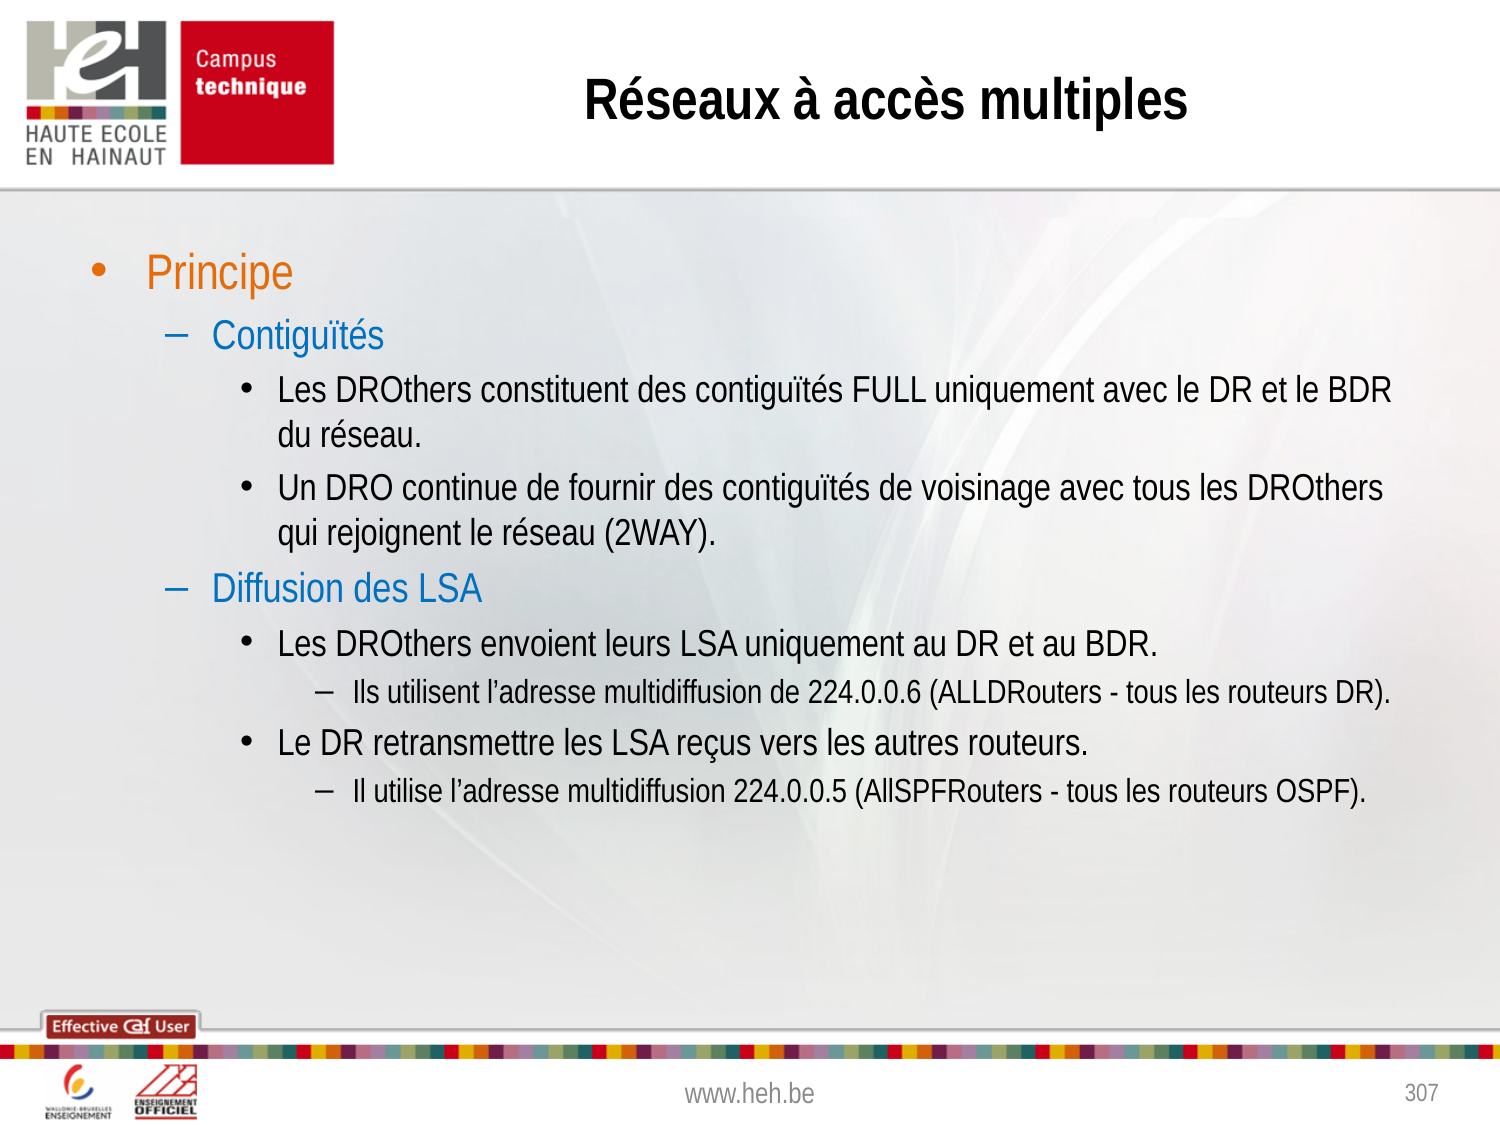

# Réseaux à accès multiples
Principe
Contiguïtés
Les DROthers constituent des contiguïtés FULL uniquement avec le DR et le BDR du réseau.
Un DRO continue de fournir des contiguïtés de voisinage avec tous les DROthers qui rejoignent le réseau (2WAY).
Diffusion des LSA
Les DROthers envoient leurs LSA uniquement au DR et au BDR.
Ils utilisent l’adresse multidiffusion de 224.0.0.6 (ALLDRouters - tous les routeurs DR).
Le DR retransmettre les LSA reçus vers les autres routeurs.
Il utilise l’adresse multidiffusion 224.0.0.5 (AllSPFRouters - tous les routeurs OSPF).

www.heh.be
307